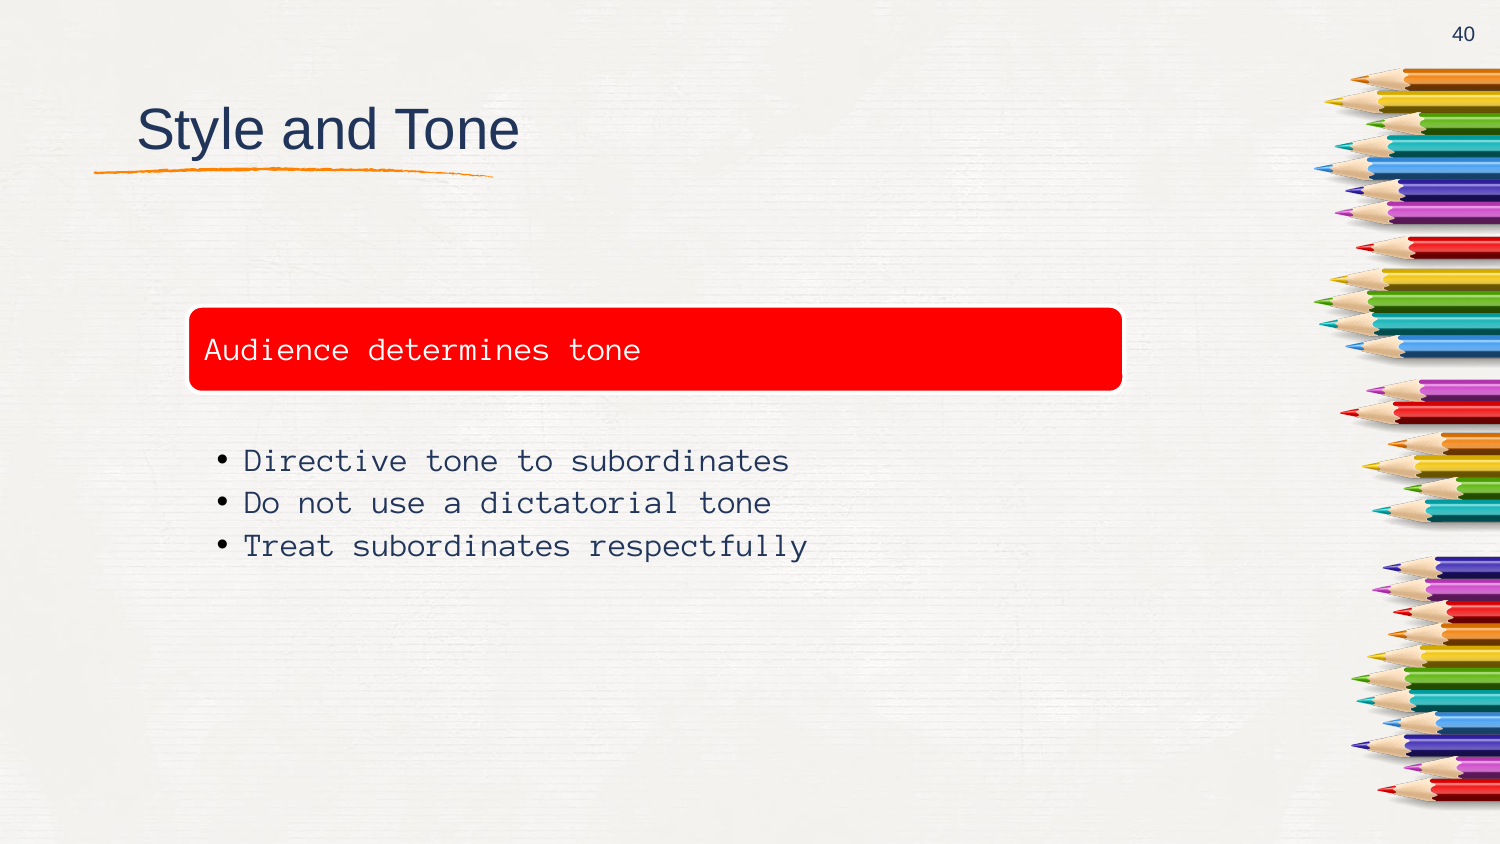

40
# Style and Tone
Audience determines tone

Directive tone to subordinates
Do not use a dictatorial tone
Treat subordinates respectfully